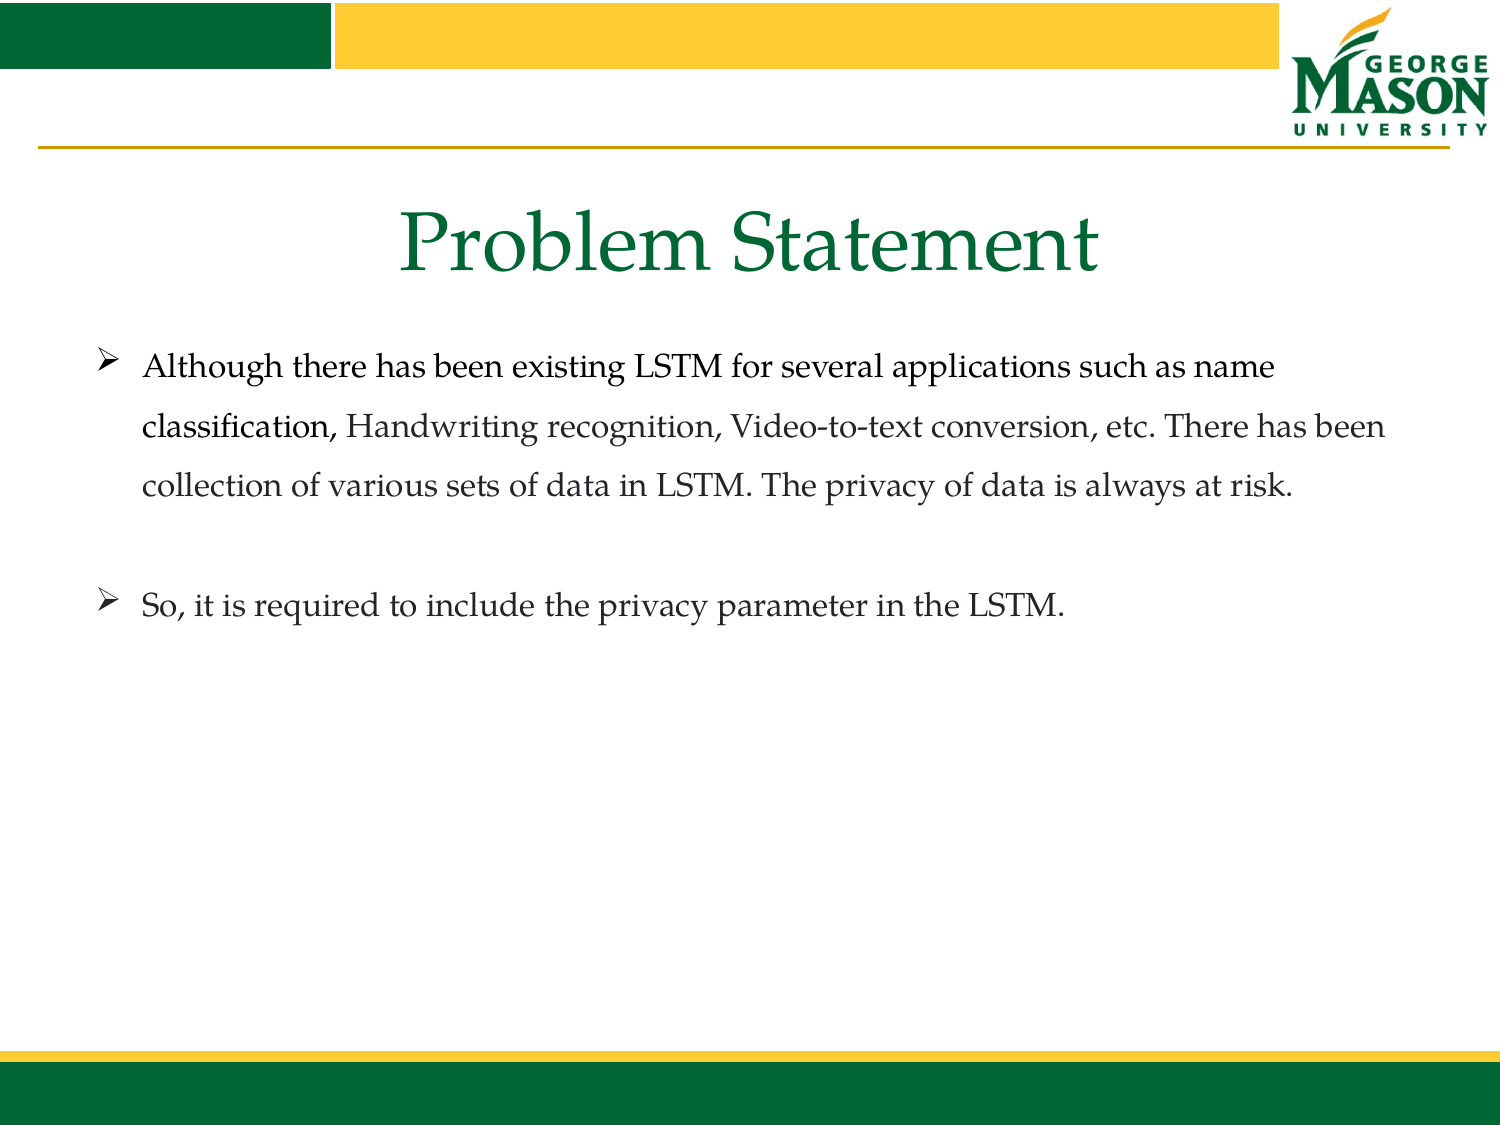

# Problem Statement
Although there has been existing LSTM for several applications such as name classification, Handwriting recognition, Video-to-text conversion, etc. There has been collection of various sets of data in LSTM. The privacy of data is always at risk.

So, it is required to include the privacy parameter in the LSTM.